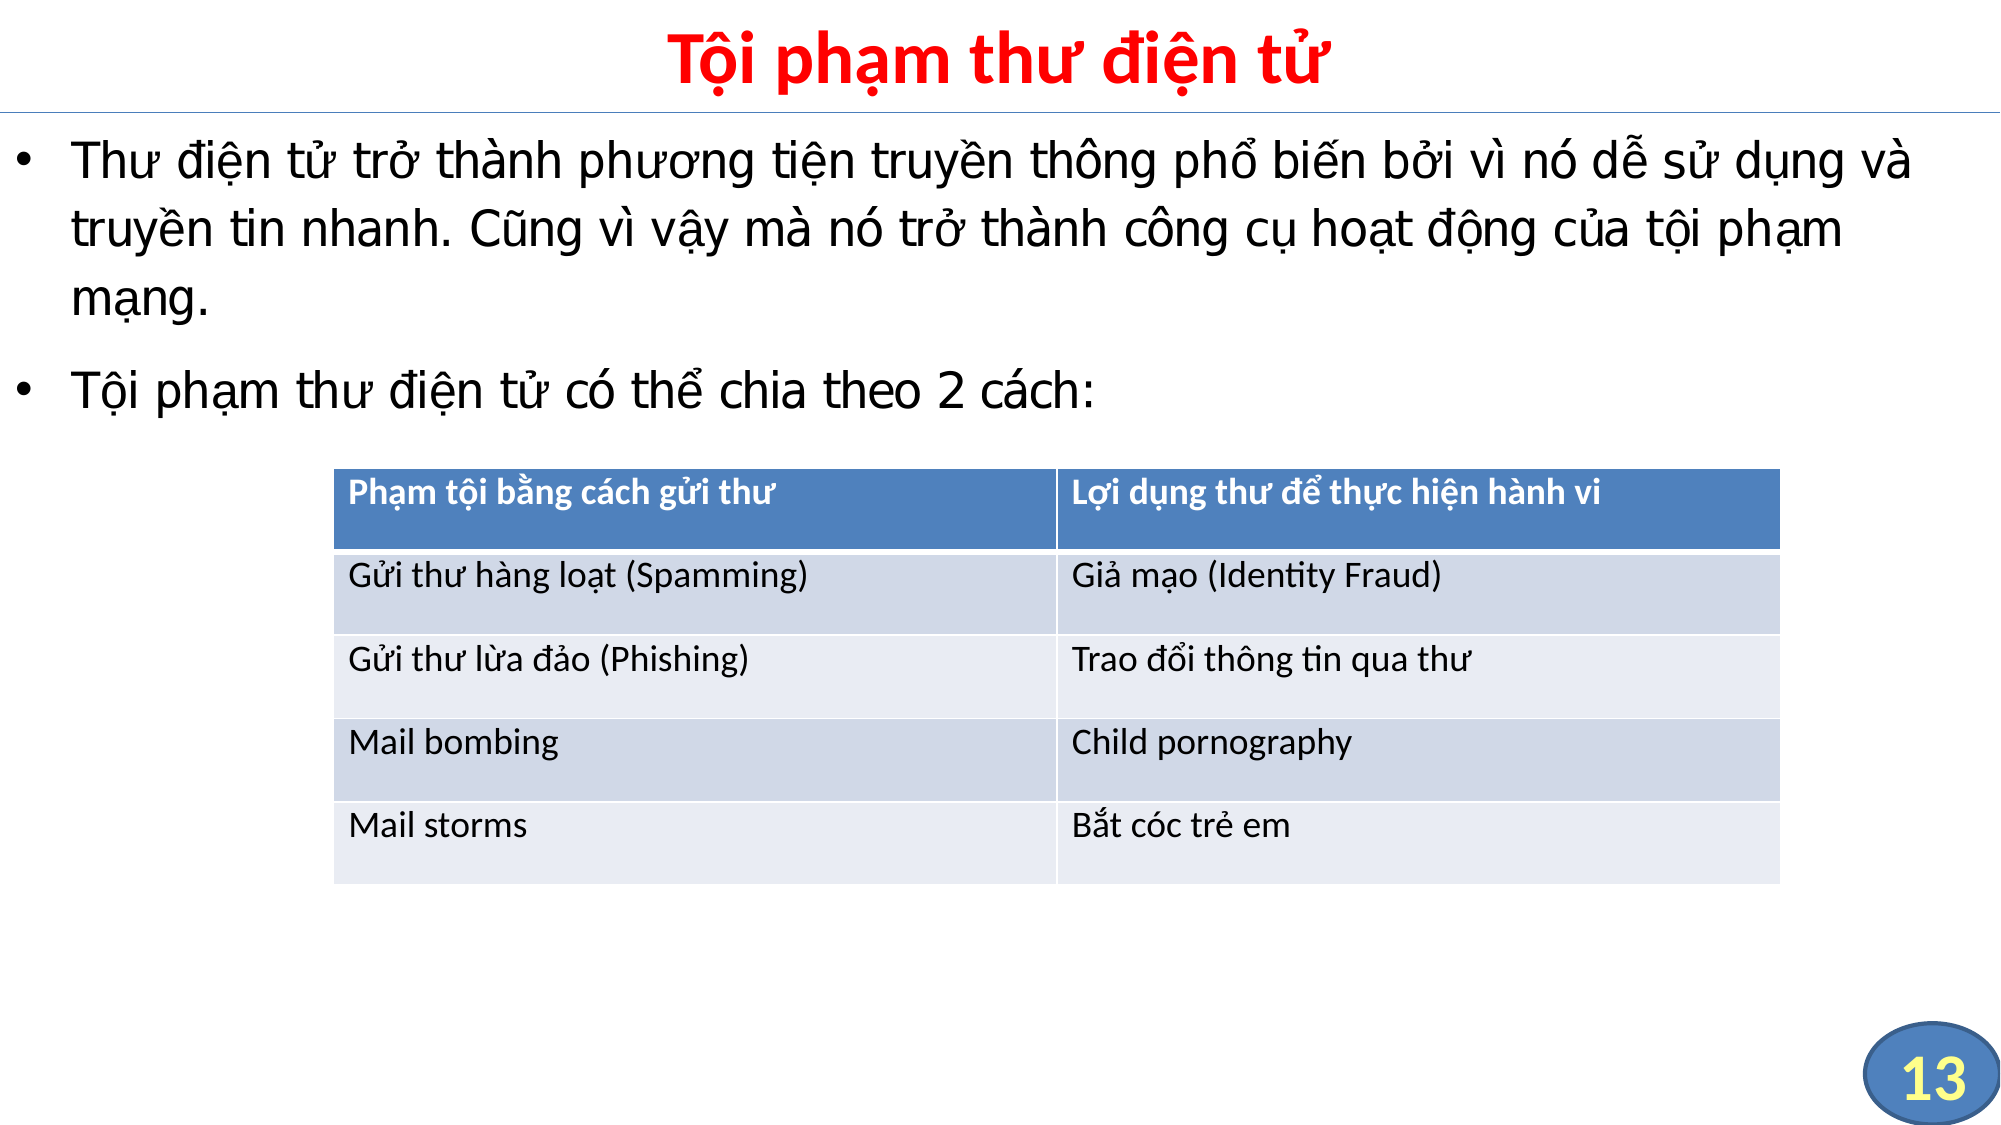

# Tội phạm thư điện tử
Thư điện tử trở thành phương tiện truyền thông phổ biến bởi vì nó dễ sử dụng và truyền tin nhanh. Cũng vì vậy mà nó trở thành công cụ hoạt động của tội phạm mạng.
Tội phạm thư điện tử có thể chia theo 2 cách:

| Phạm tội bằng cách gửi thư | Lợi dụng thư để thực hiện hành vi |
| --- | --- |
| Gửi thư hàng loạt (Spamming) | Giả mạo (Identity Fraud) |
| Gửi thư lừa đảo (Phishing) | Trao đổi thông tin qua thư |
| Mail bombing | Child pornography |
| Mail storms | Bắt cóc trẻ em |
13